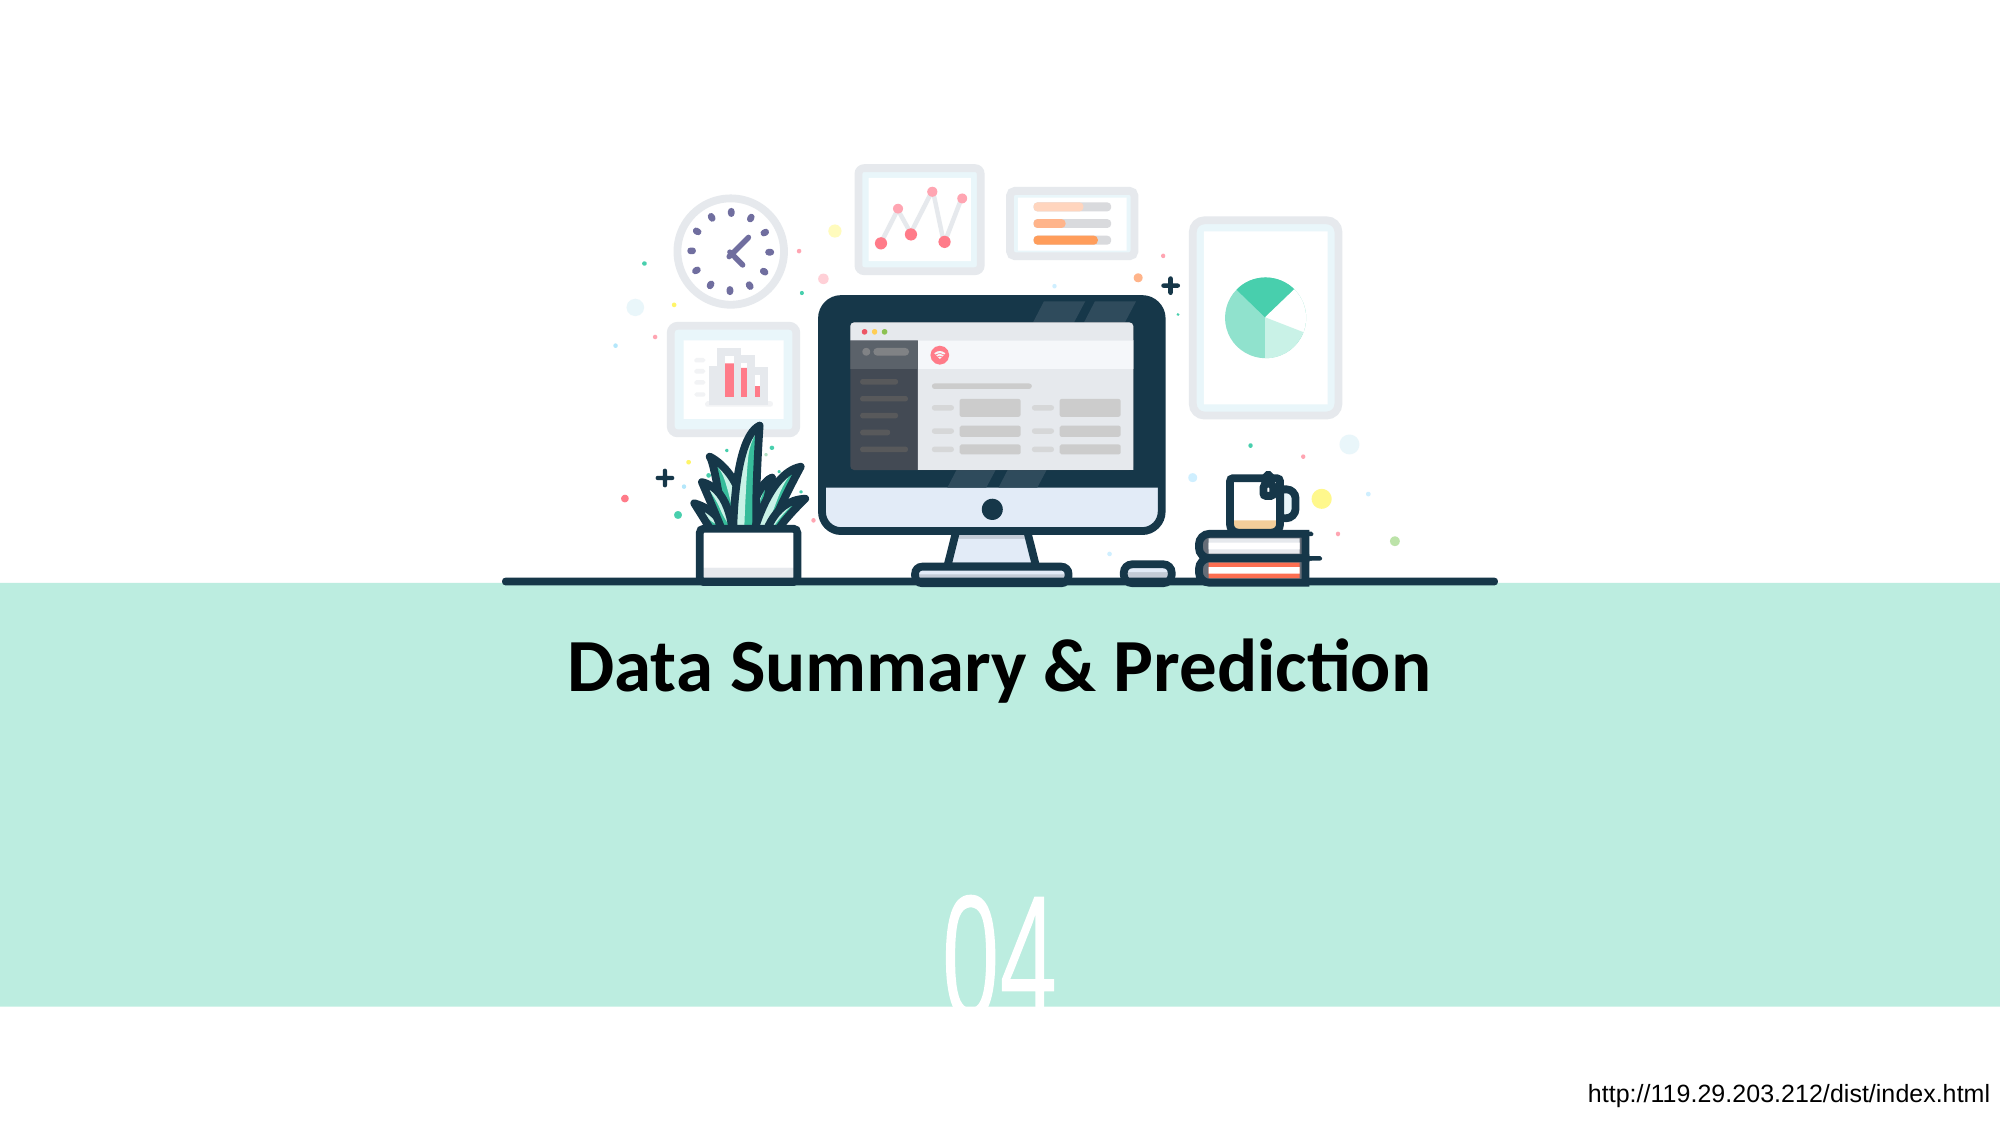

# Data Summary & Prediction
04
http://119.29.203.212/dist/index.html